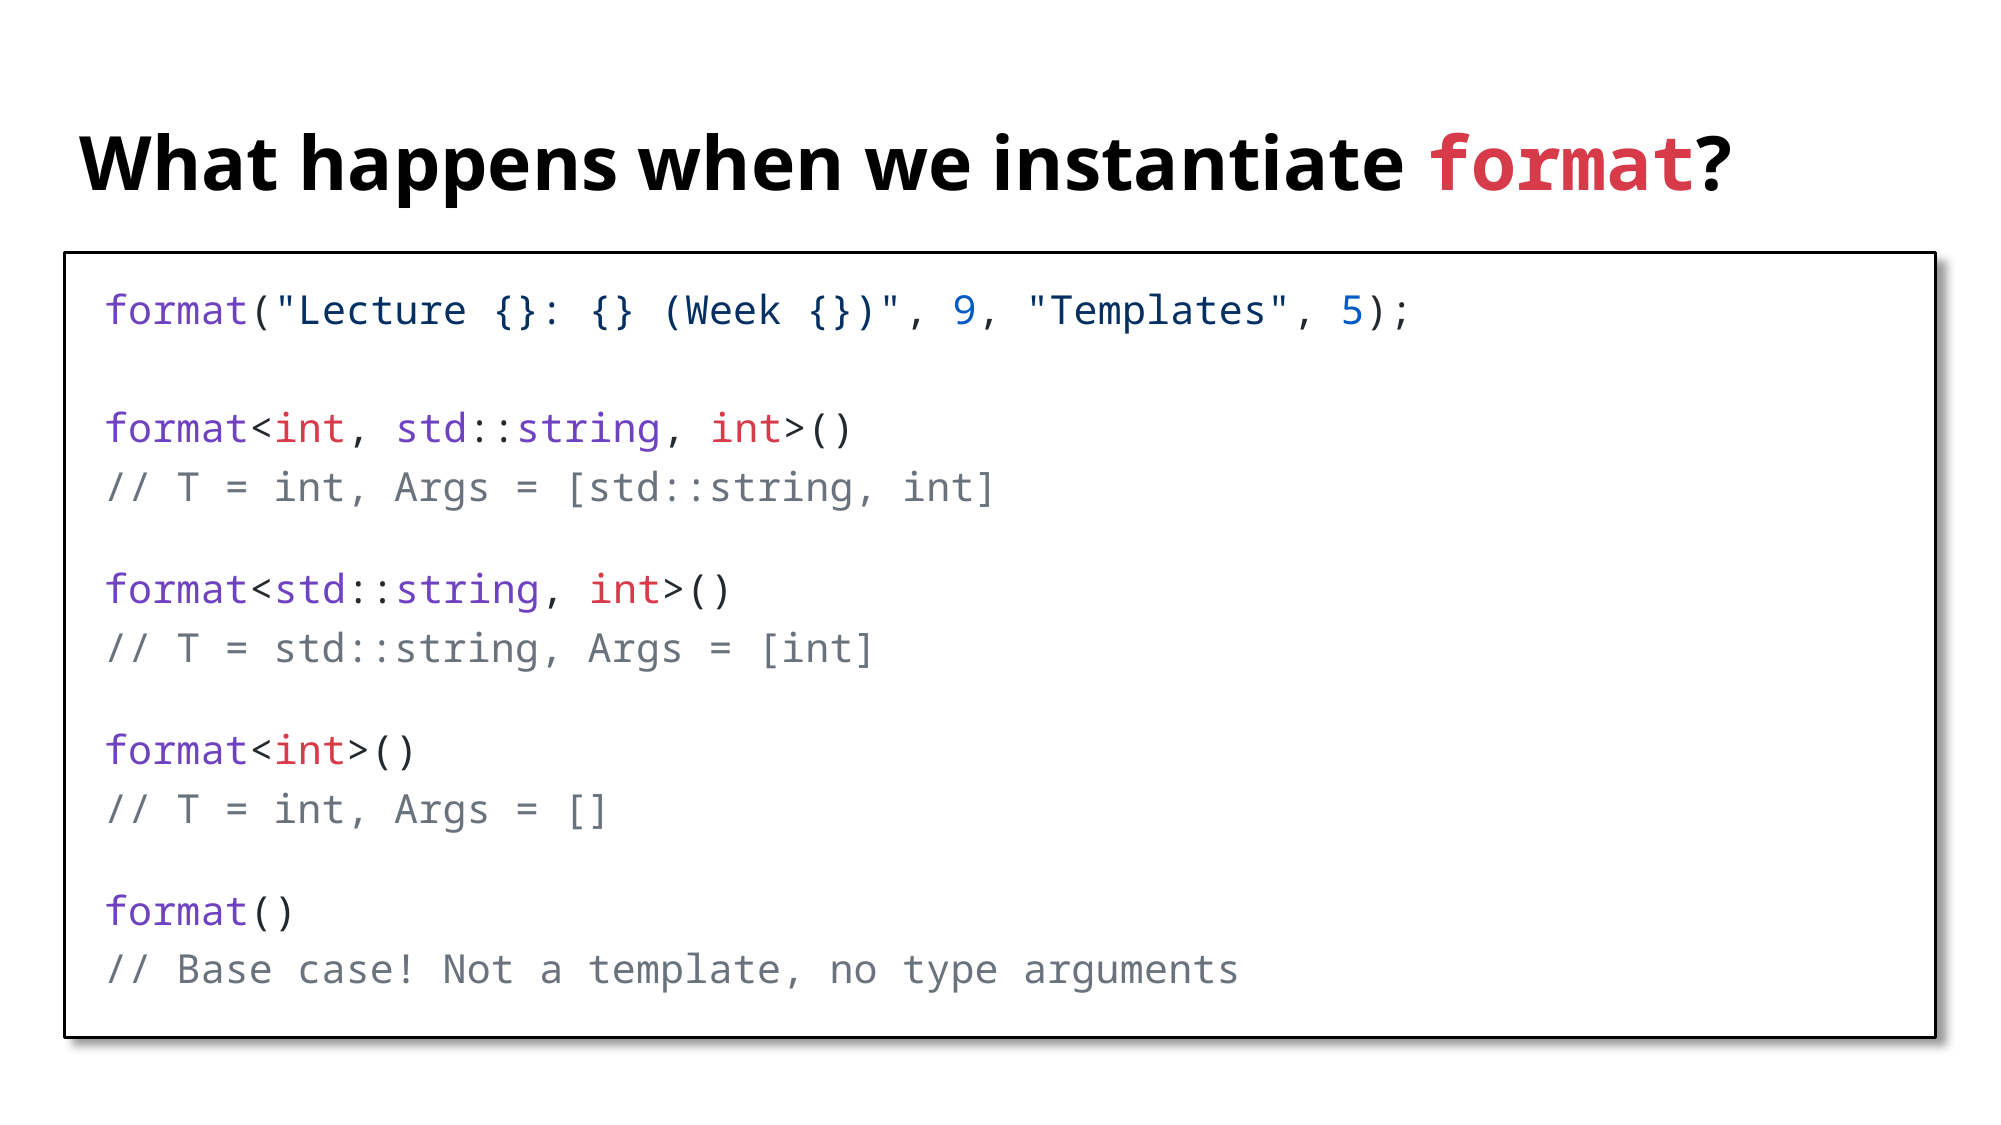

# What happens when we instantiate format?
format("Lecture {}: {} (Week {})", 9, "Templates", 5);

format<int, std::string, int>()
// T = int, Args = [std::string, int]
format<std::string, int>()
// T = std::string, Args = [int]
format<int>()
// T = int, Args = []
format()
// Base case! Not a template, no type arguments